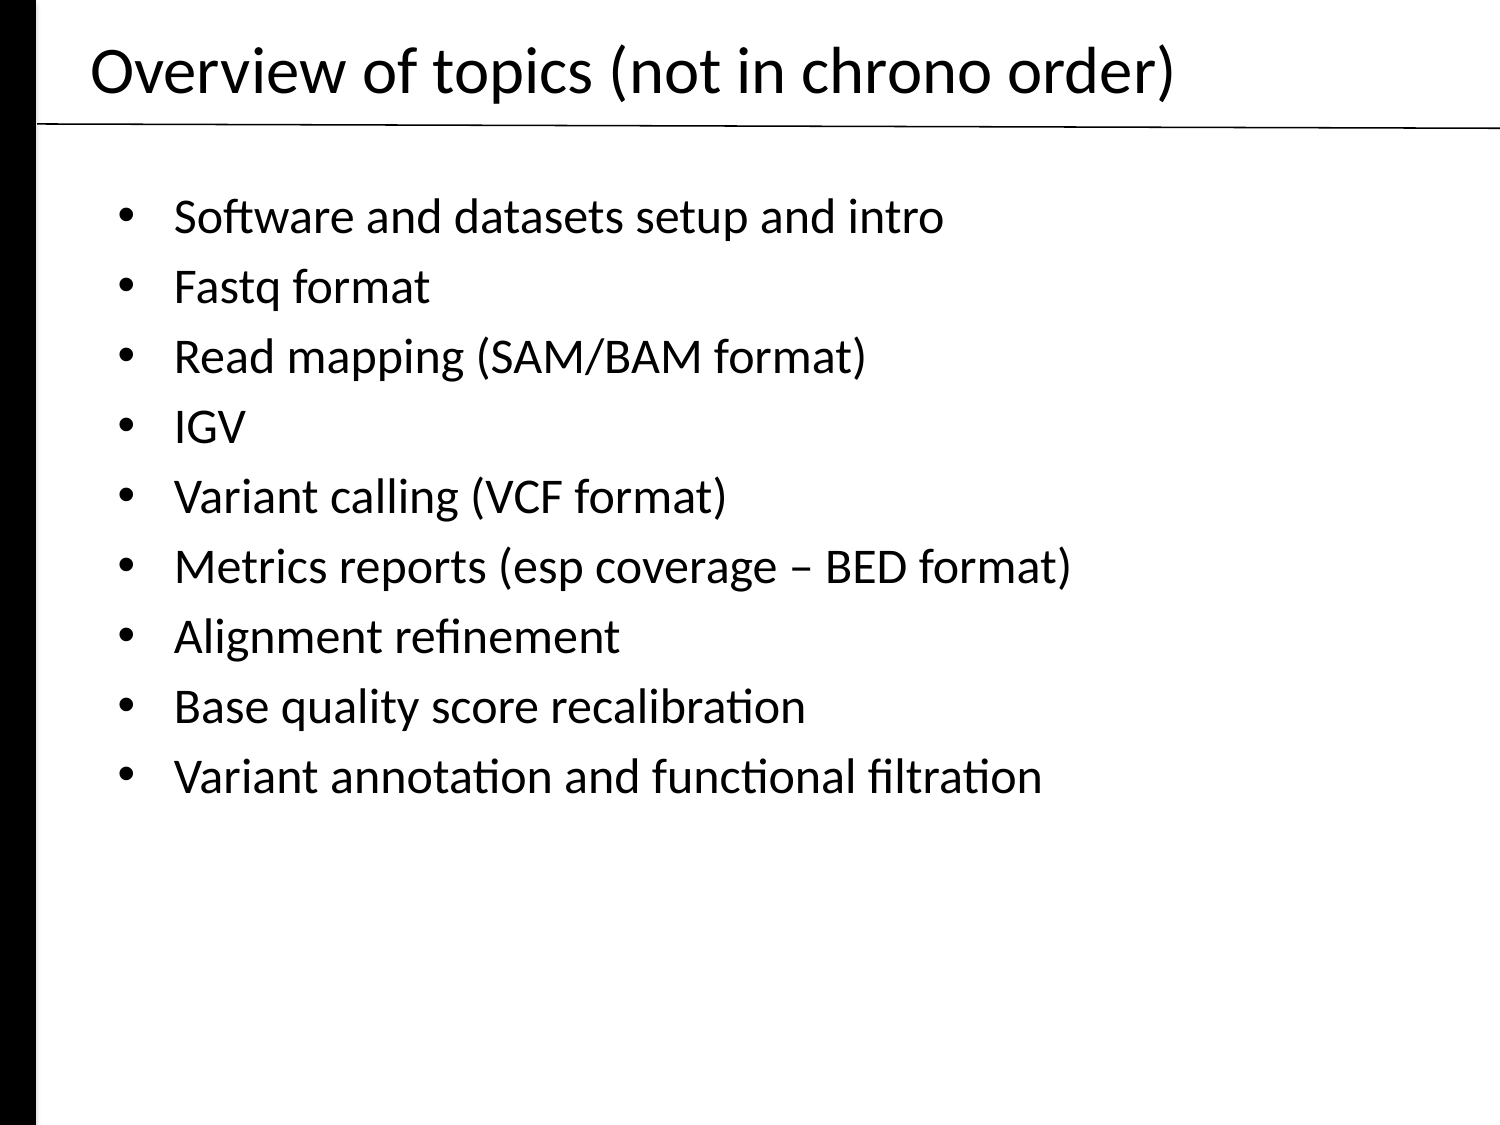

# Overview of topics (not in chrono order)
Software and datasets setup and intro
Fastq format
Read mapping (SAM/BAM format)
IGV
Variant calling (VCF format)
Metrics reports (esp coverage – BED format)
Alignment refinement
Base quality score recalibration
Variant annotation and functional filtration